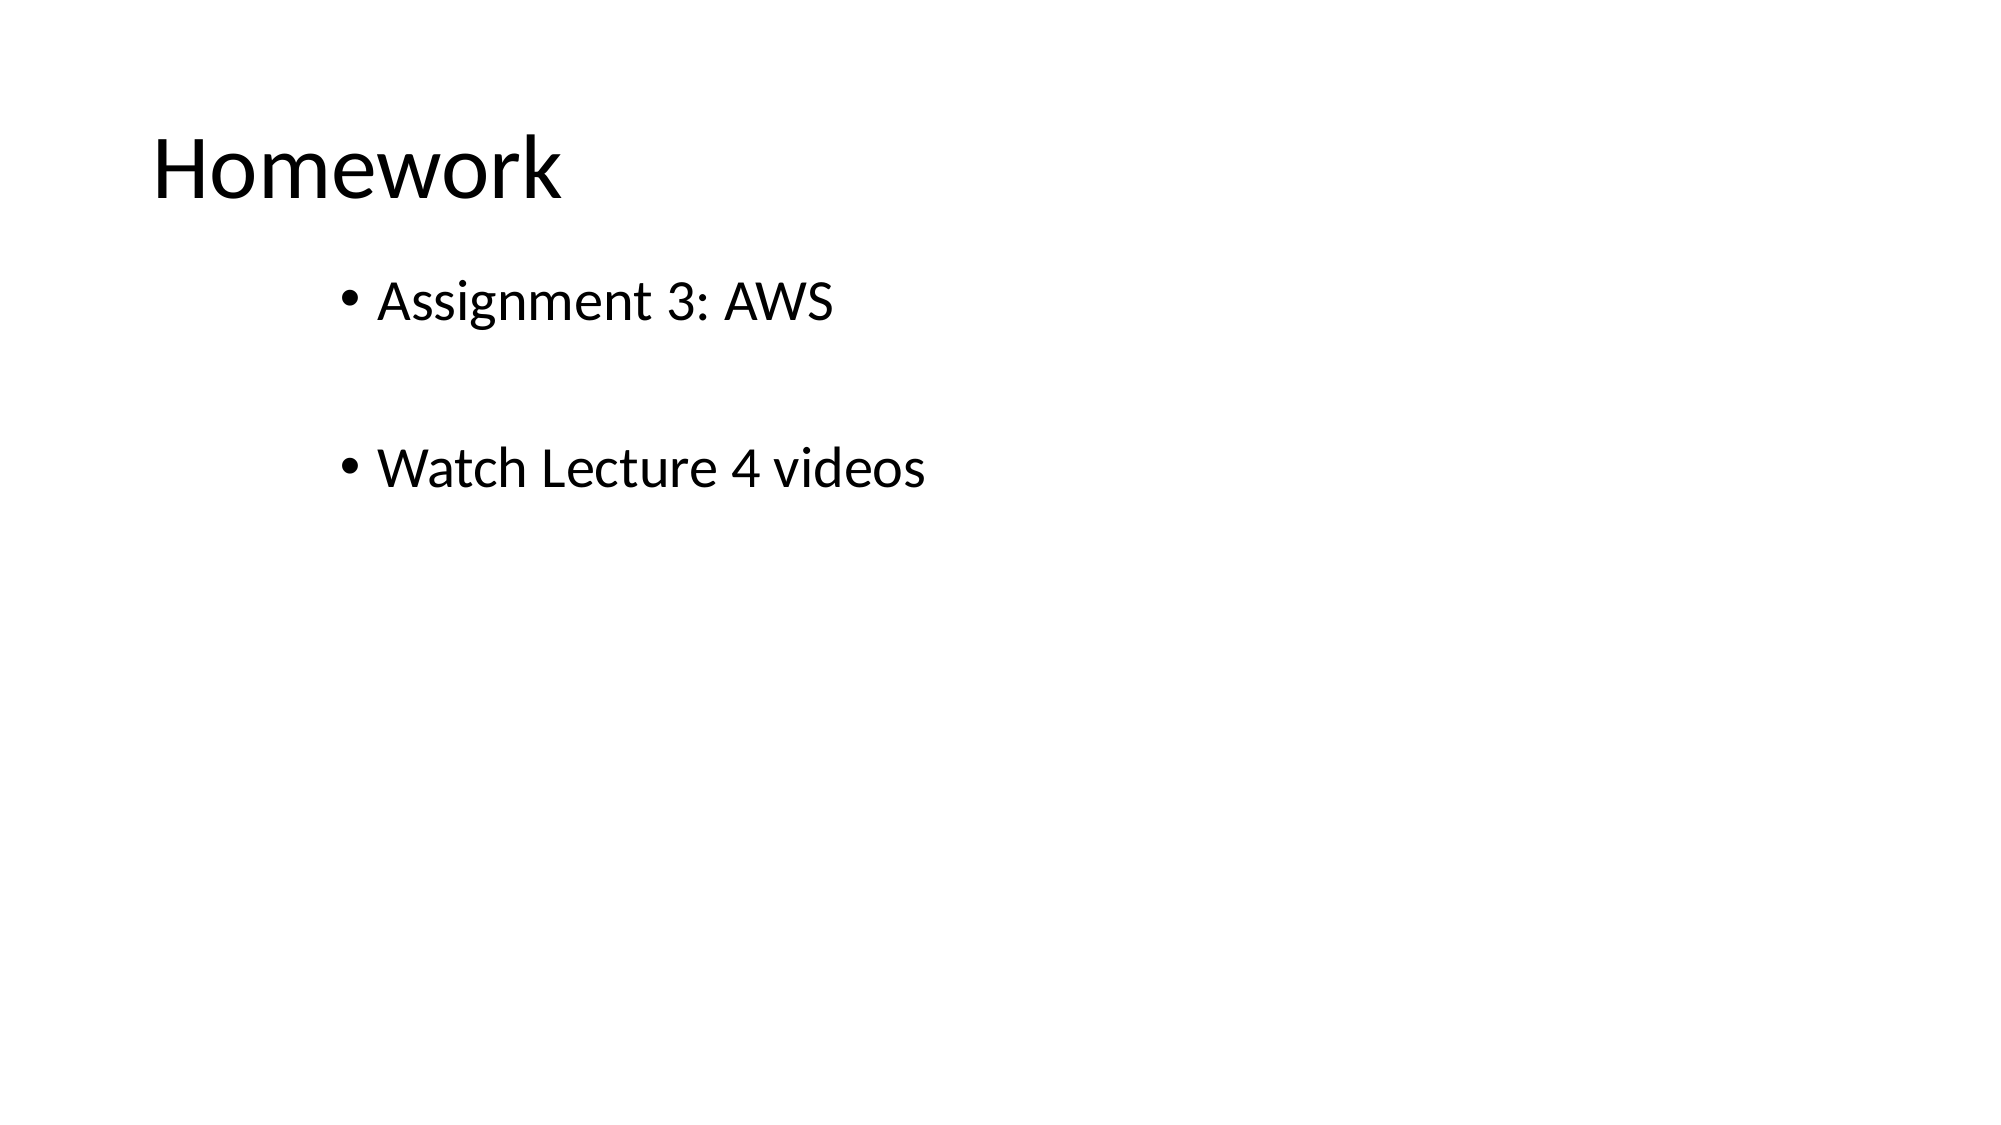

# Homework
Assignment 3: AWS

Watch Lecture 4 videos